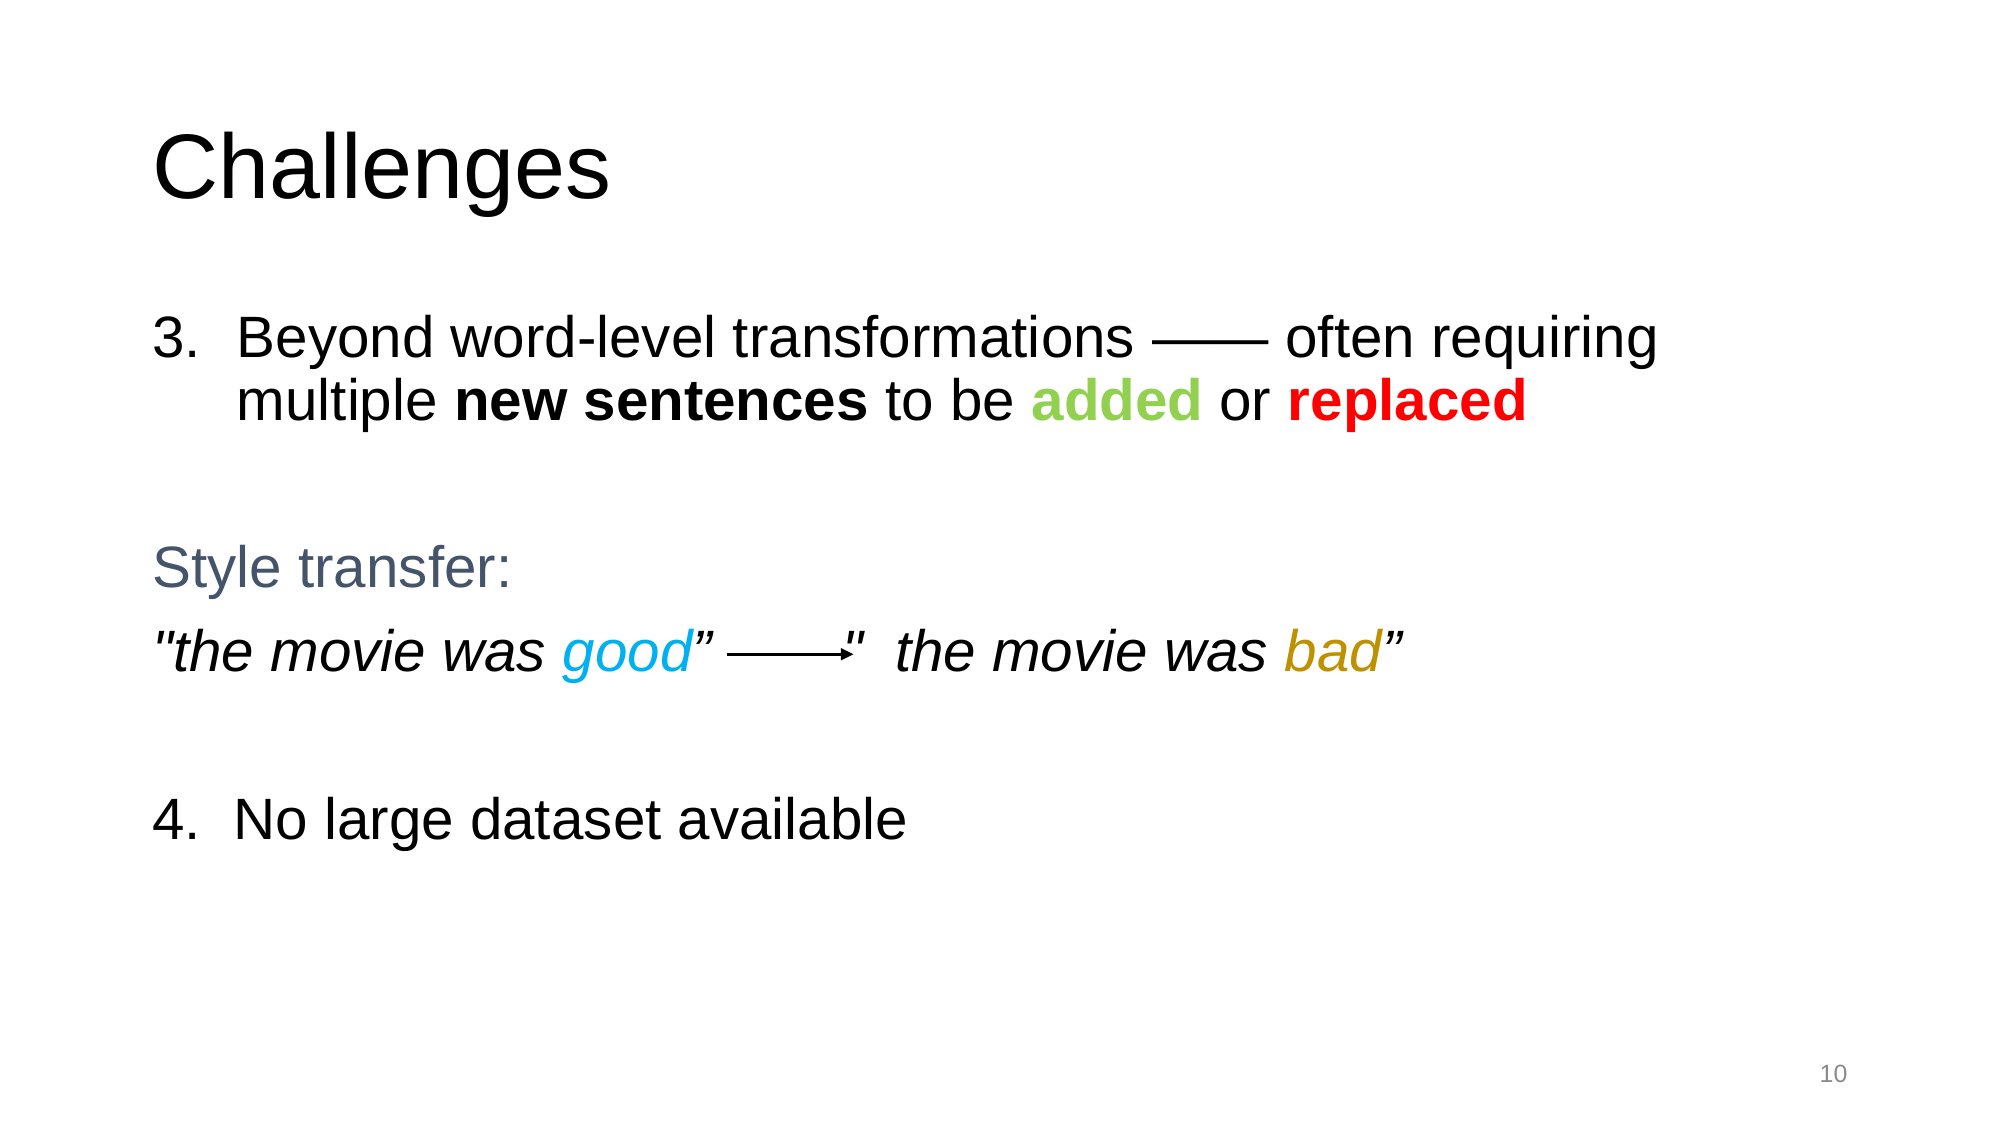

# Challenges
Beyond word-level transformations —— often requiring multiple new sentences to be added or replaced

Style transfer:
"the movie was good”        "  the movie was bad”

4.  No large dataset available
10